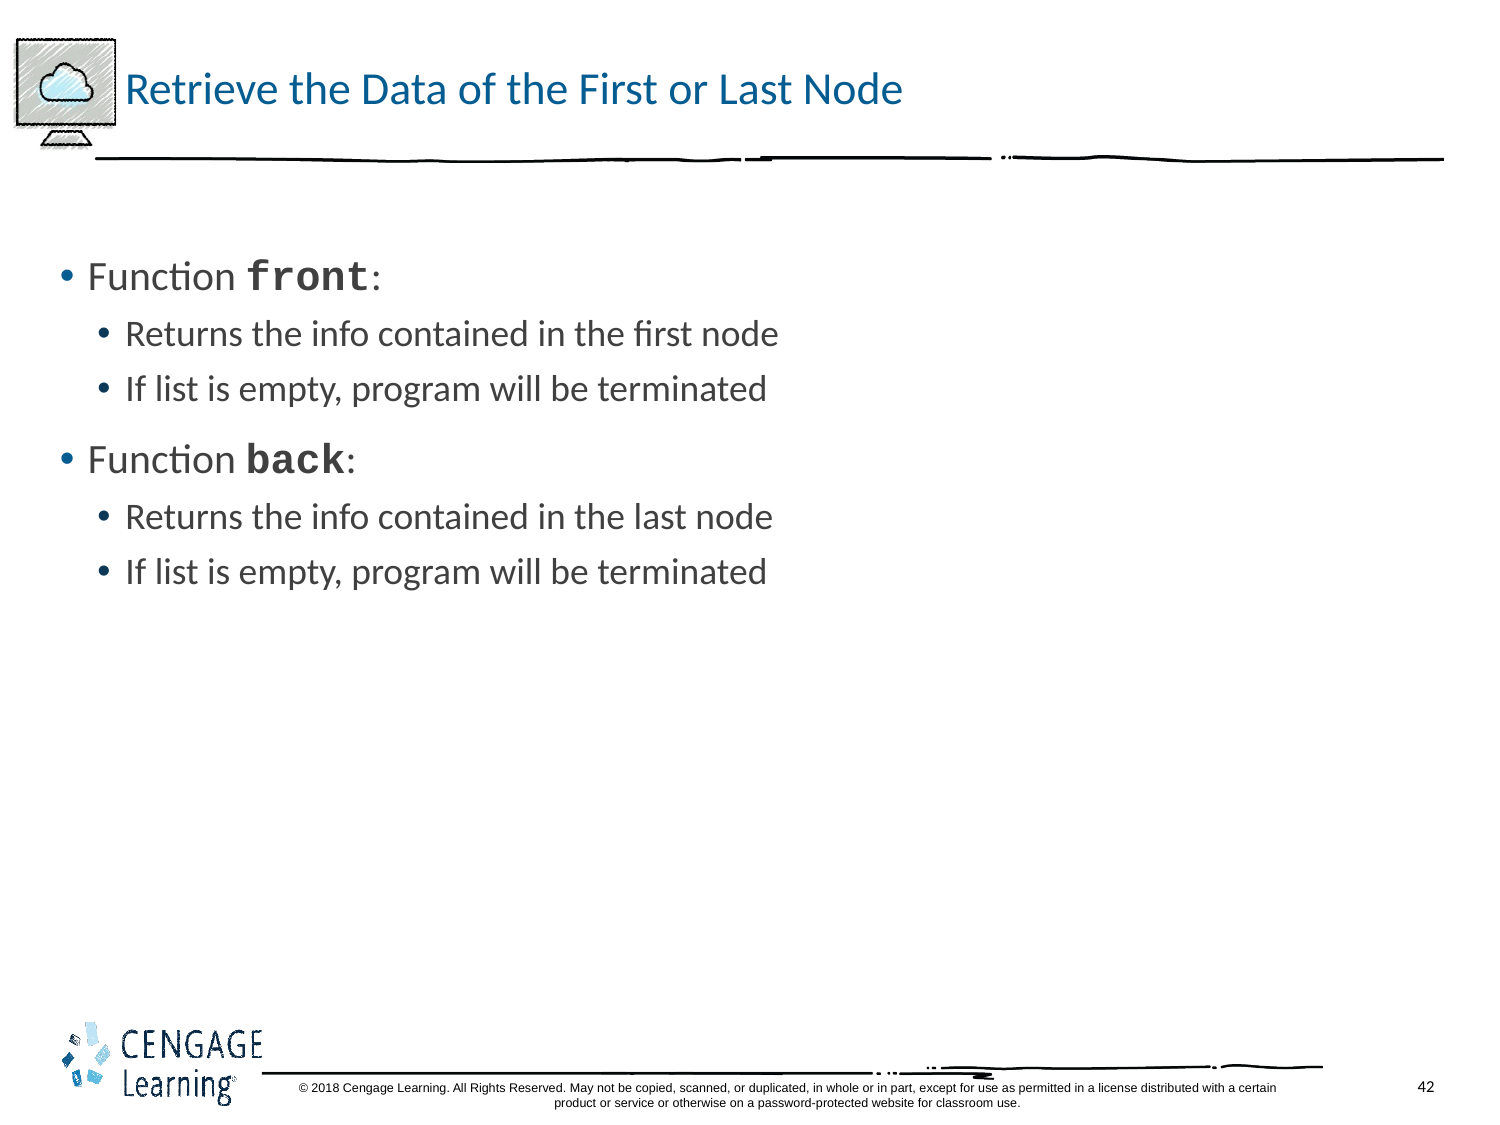

# Retrieve the Data of the First or Last Node
Function front:
Returns the info contained in the first node
If list is empty, program will be terminated
Function back:
Returns the info contained in the last node
If list is empty, program will be terminated